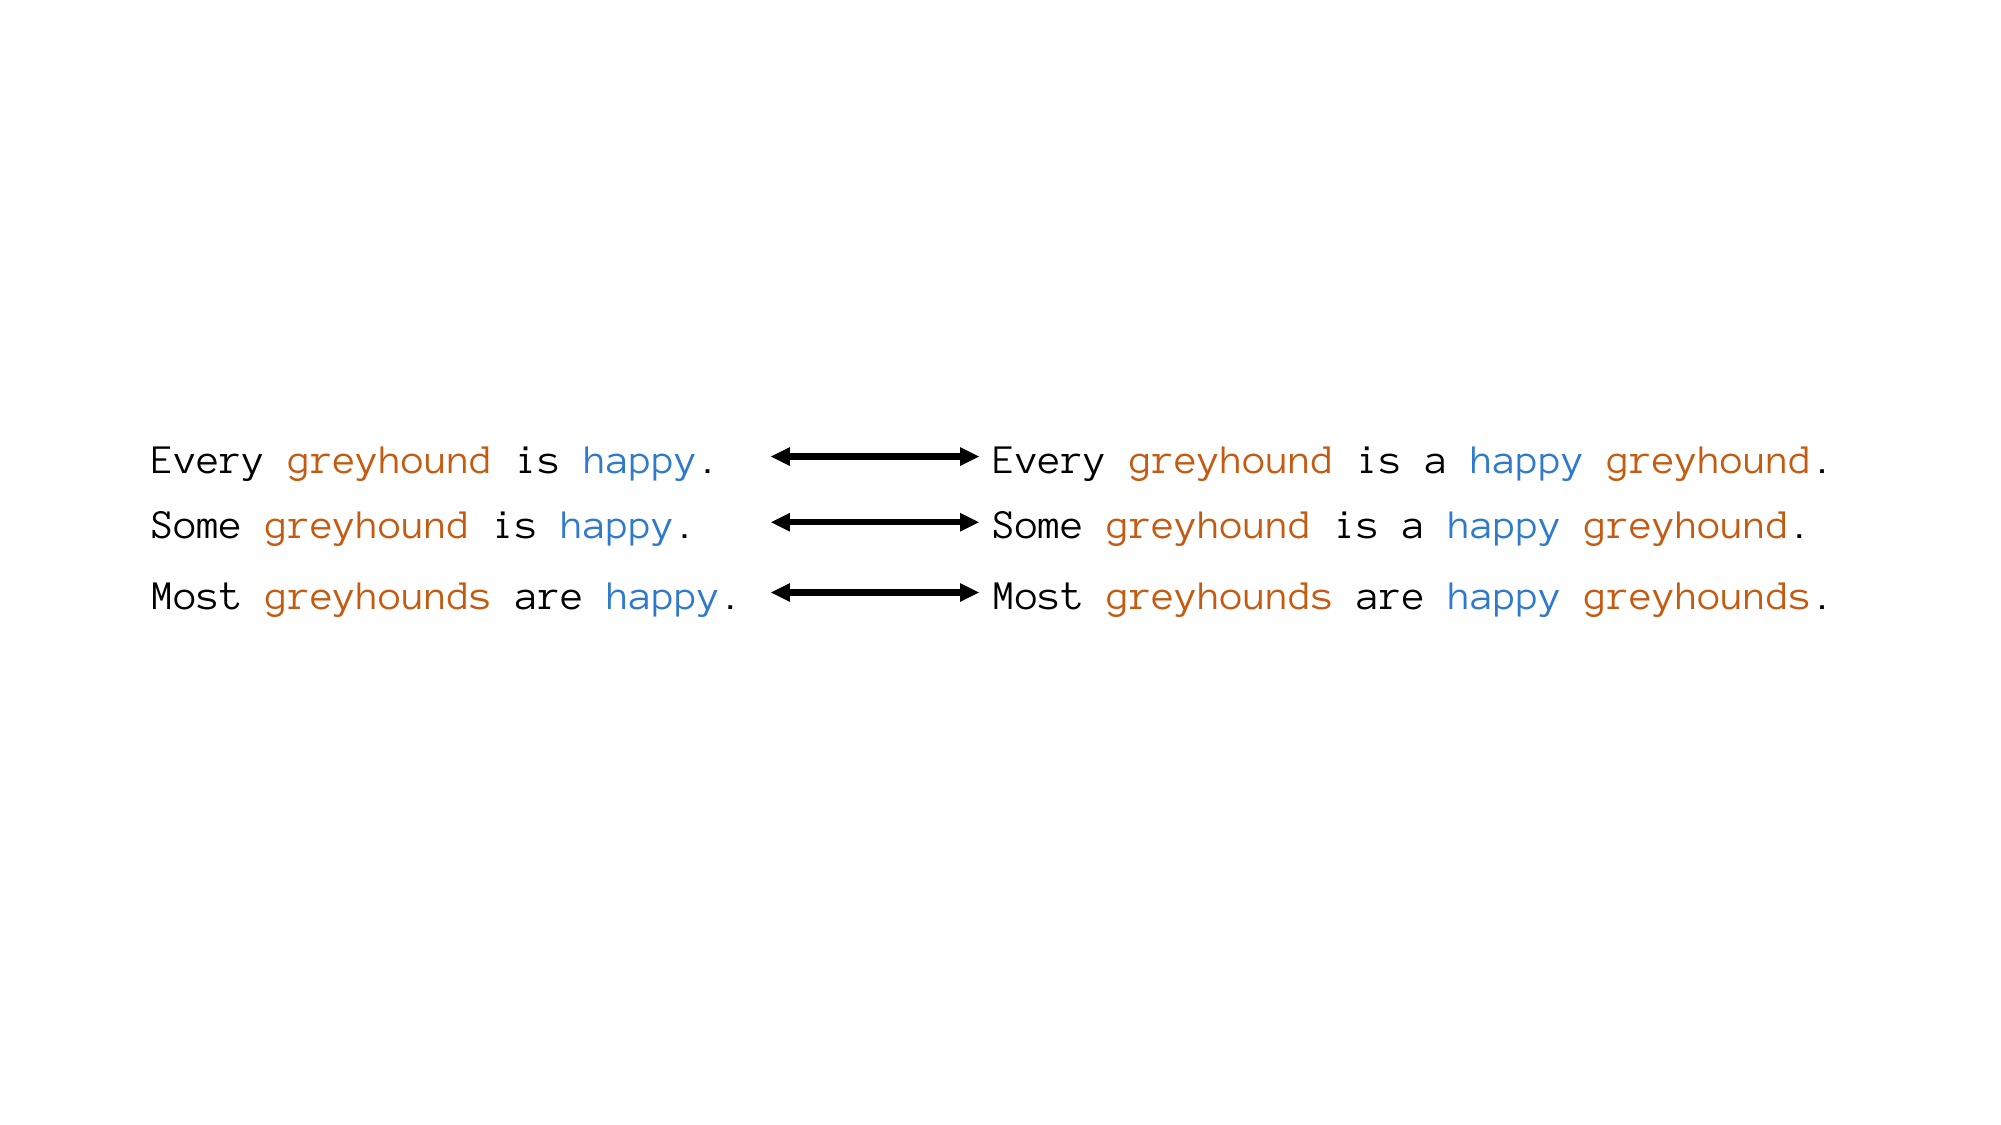

Every greyhound is happy.
Every greyhound is a happy greyhound.
Some greyhound is happy.
Some greyhound is a happy greyhound.
Most greyhounds are happy.
Most greyhounds are happy greyhounds.